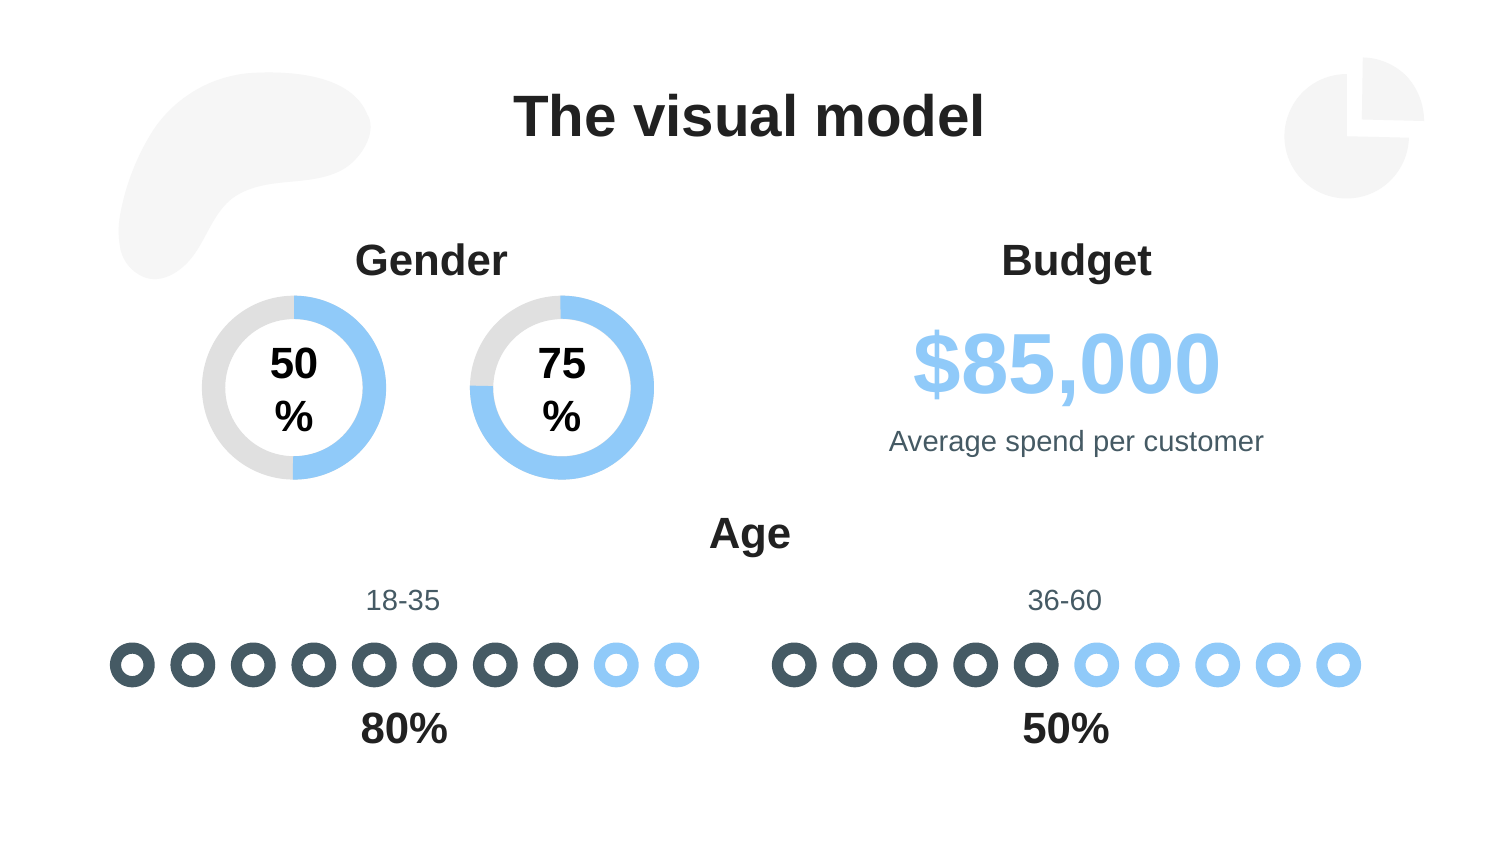

# The visual model

Gender
Budget

$85,000
50%
75%
Average spend per customer
Age
18-35
36-60

80%
50%